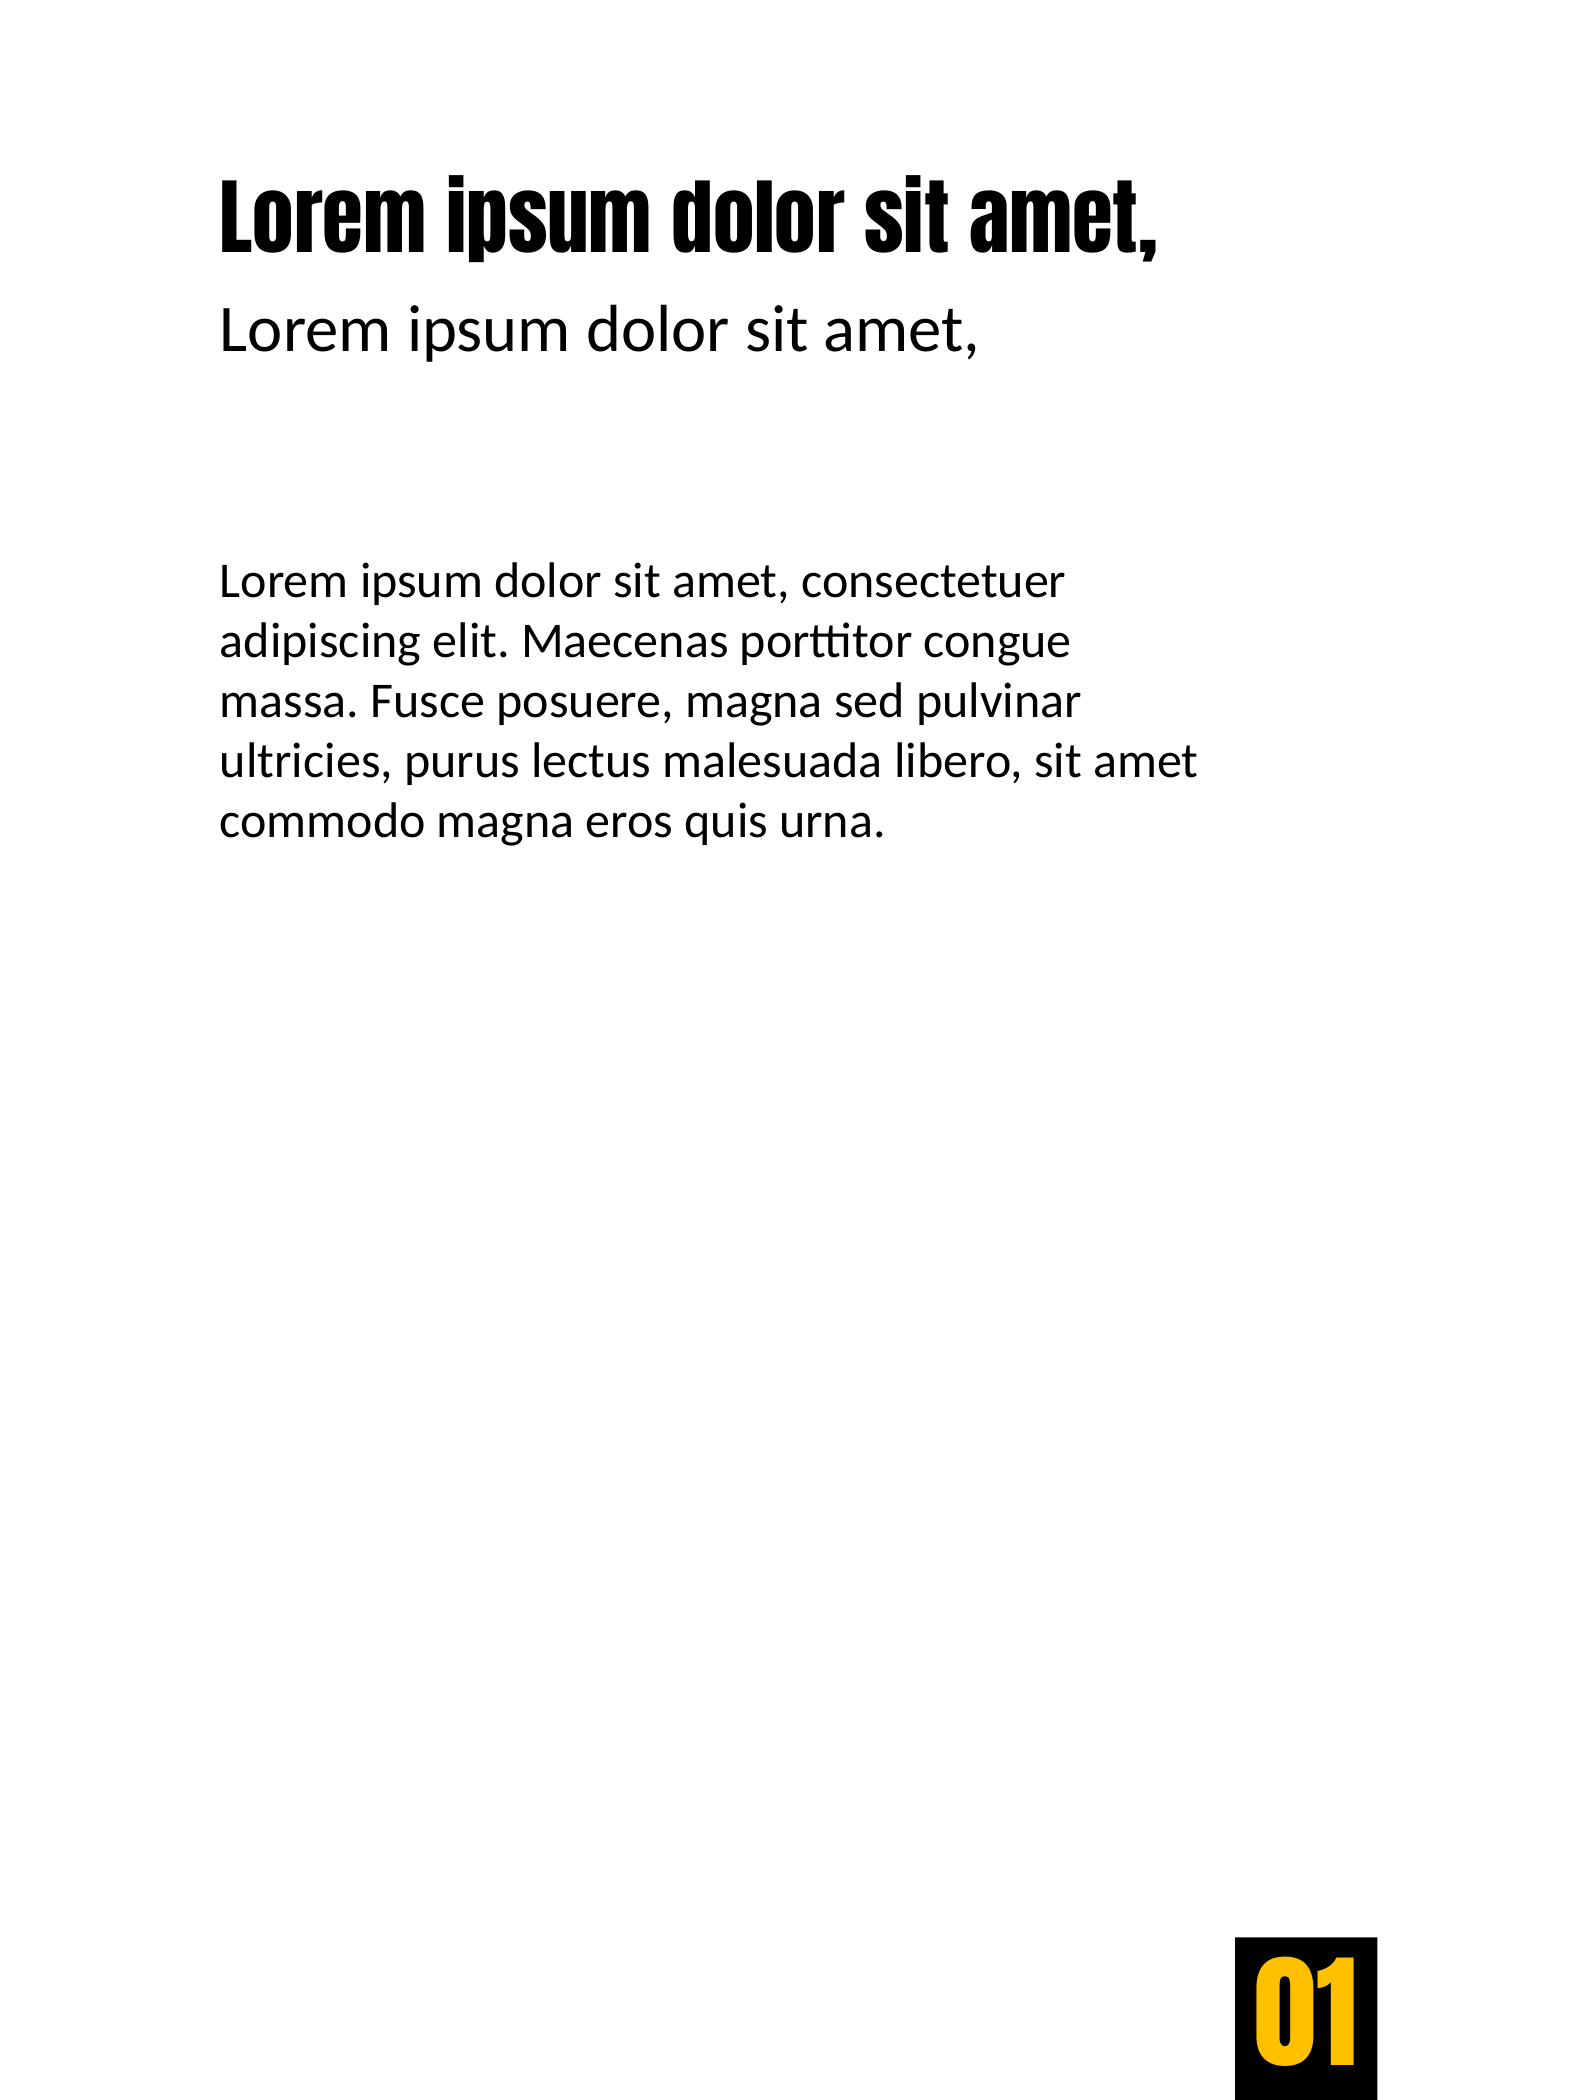

Lorem ipsum dolor sit amet,
Construir um modelo de divisória de capítulos.
Ebooks vao ser consumidos digitalmente, cuidado com a quantidade de conteúdos.

Lorem ipsum dolor sit amet,
Lorem ipsum dolor sit amet, consectetuer adipiscing elit. Maecenas porttitor congue massa. Fusce posuere, magna sed pulvinar ultricies, purus lectus malesuada libero, sit amet commodo magna eros quis urna.

01